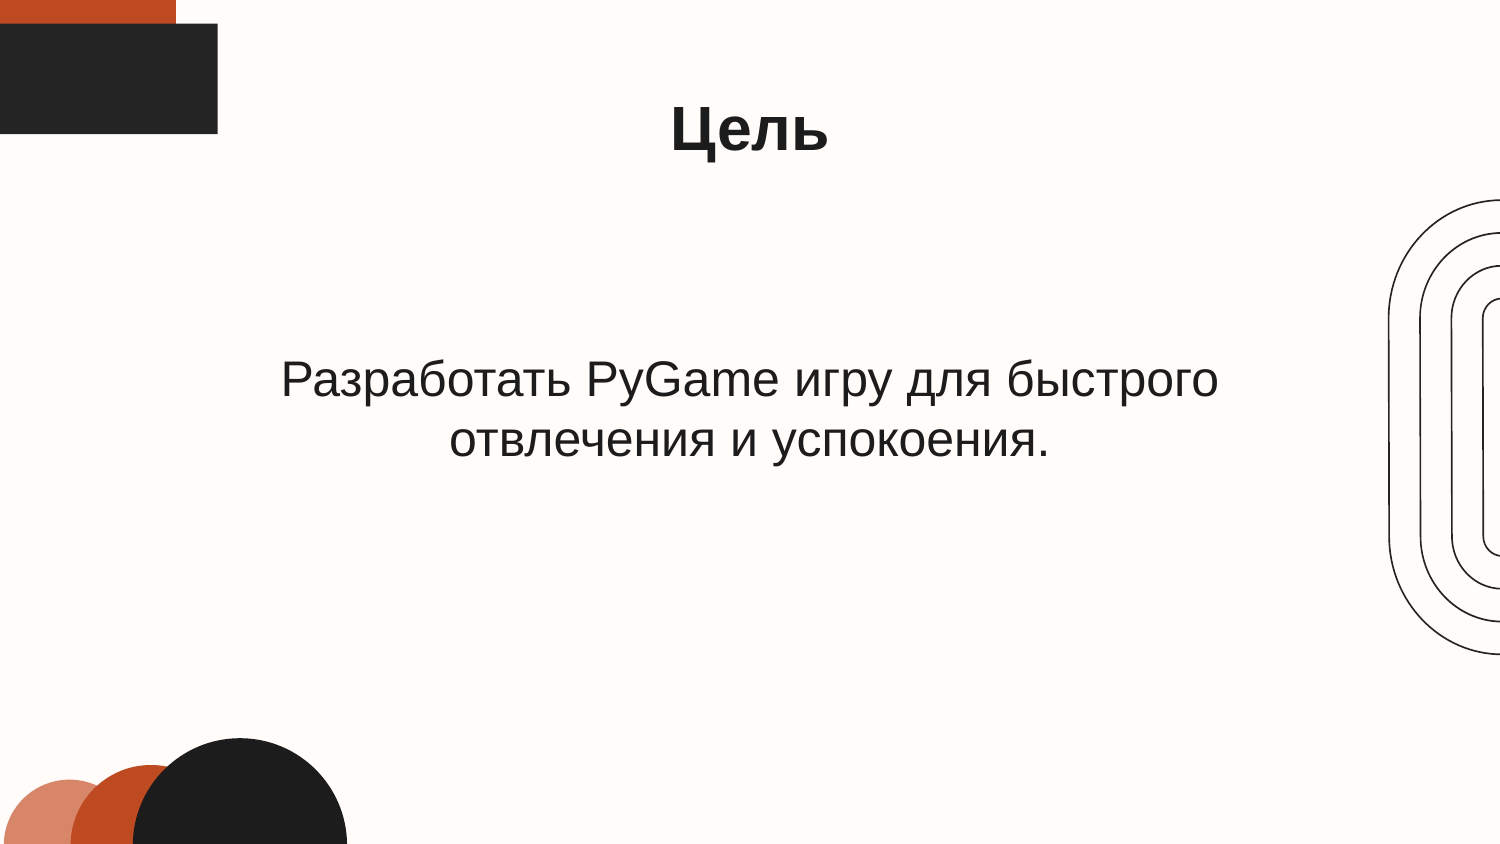

# Цель
Разработать PyGame игру для быстрого отвлечения и успокоения.